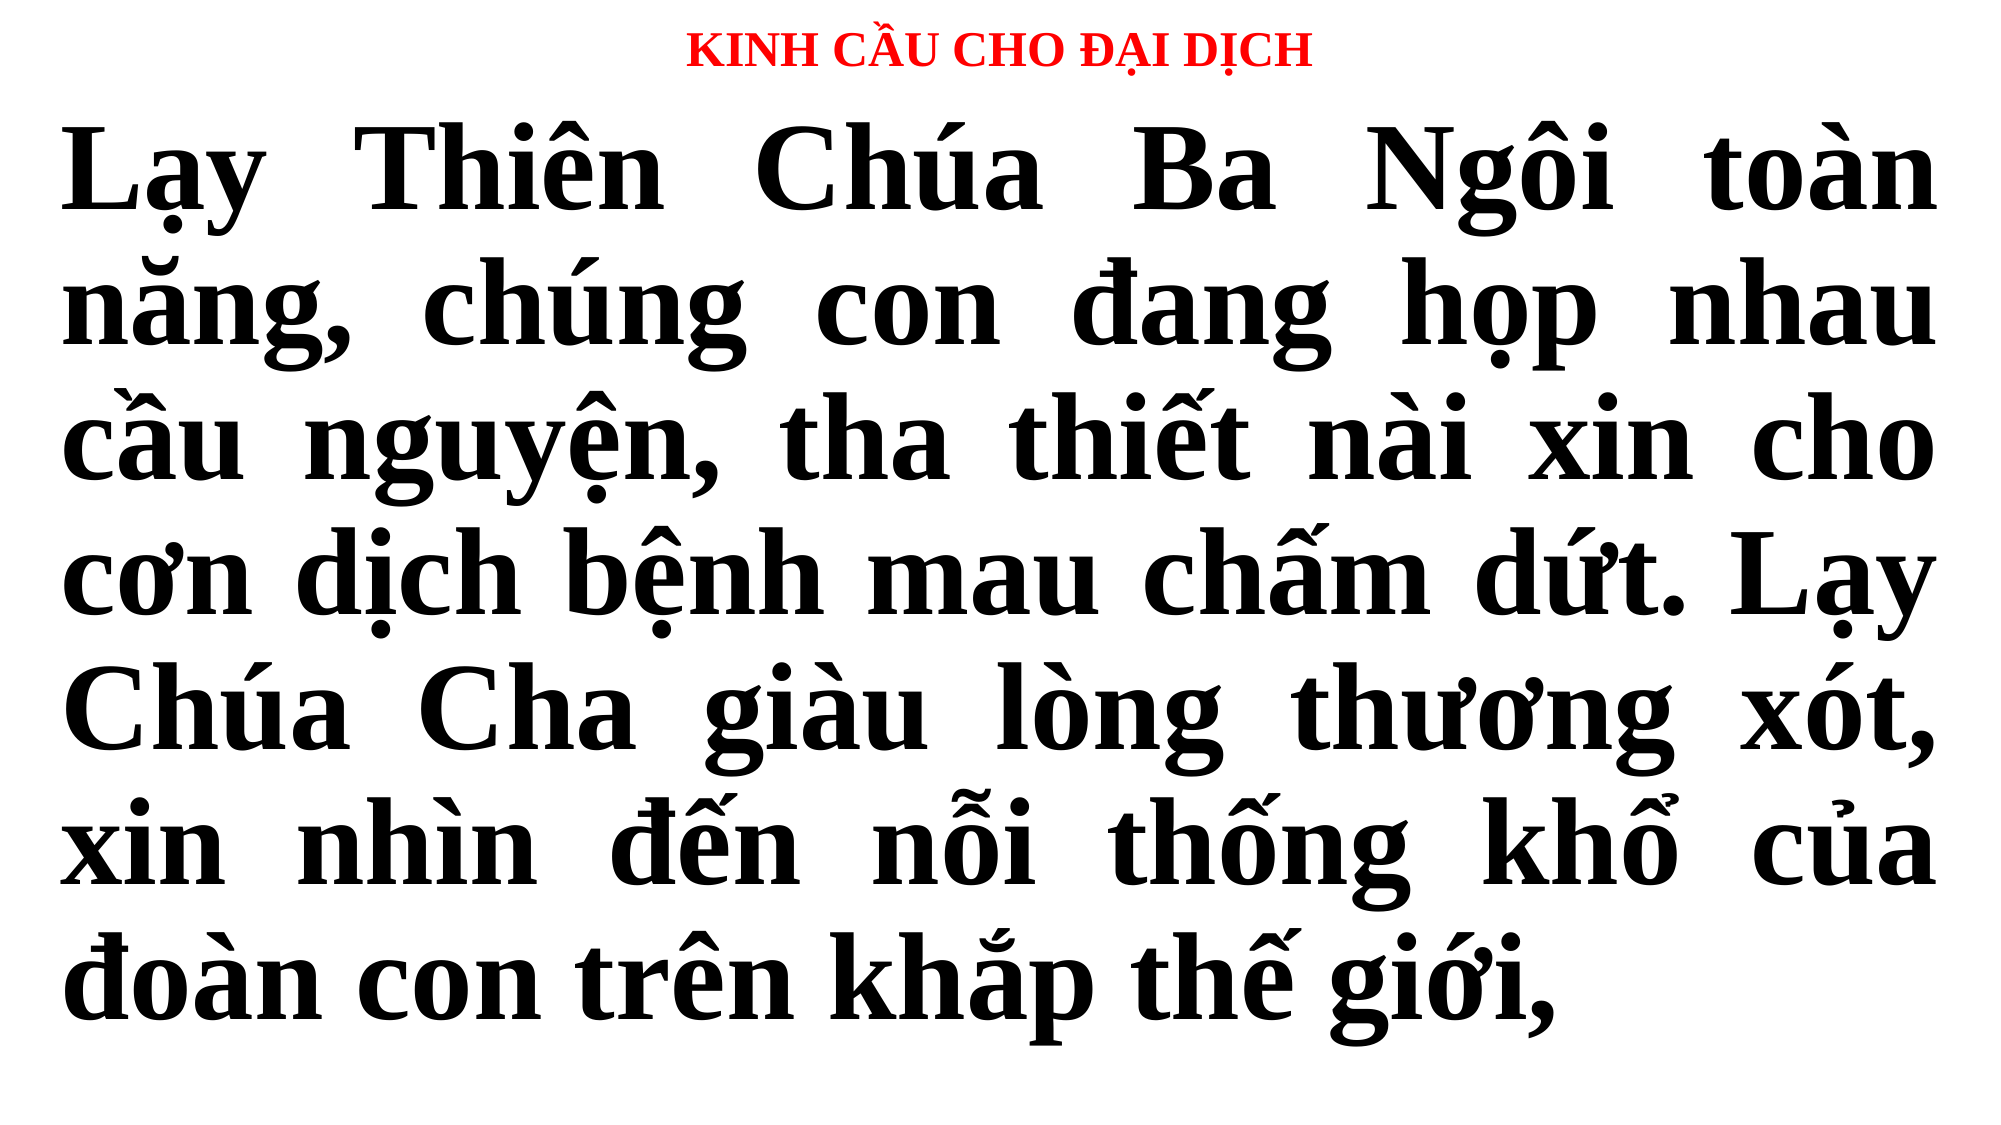

# KINH CẦU CHO ĐẠI DỊCH
Lạy Thiên Chúa Ba Ngôi toàn năng, chúng con đang họp nhau cầu nguyện, tha thiết nài xin cho cơn dịch bệnh mau chấm dứt. Lạy Chúa Cha giàu lòng thương xót, xin nhìn đến nỗi thống khổ của đoàn con trên khắp thế giới,